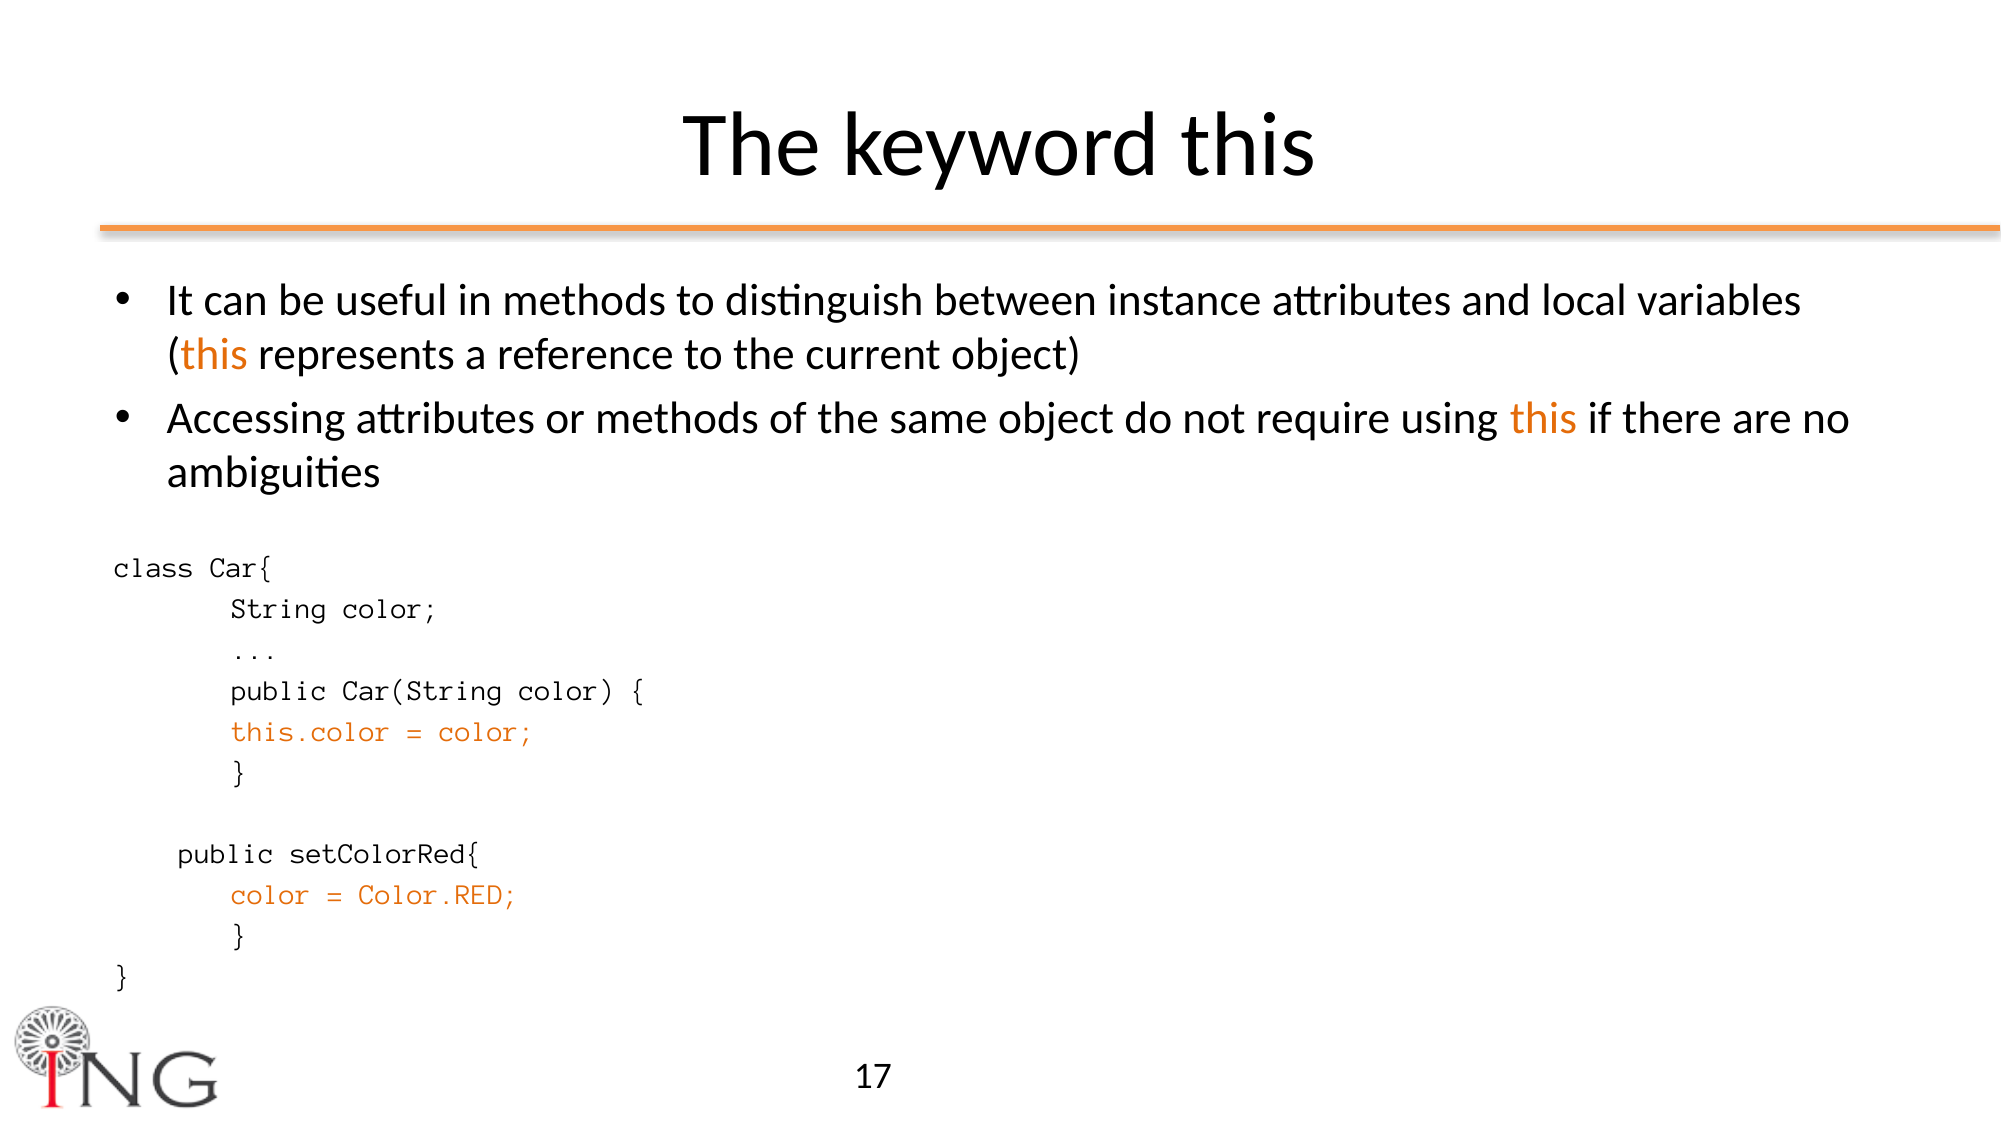

# The keyword this
It can be useful in methods to distinguish between instance attributes and local variables (this represents a reference to the current object)
Accessing attributes or methods of the same object do not require using this if there are no ambiguities

class Car{
	String color;
	...
	public Car(String color) {
			this.color = color;
	}

    public setColorRed{
			color = Color.RED;
	}
}

17